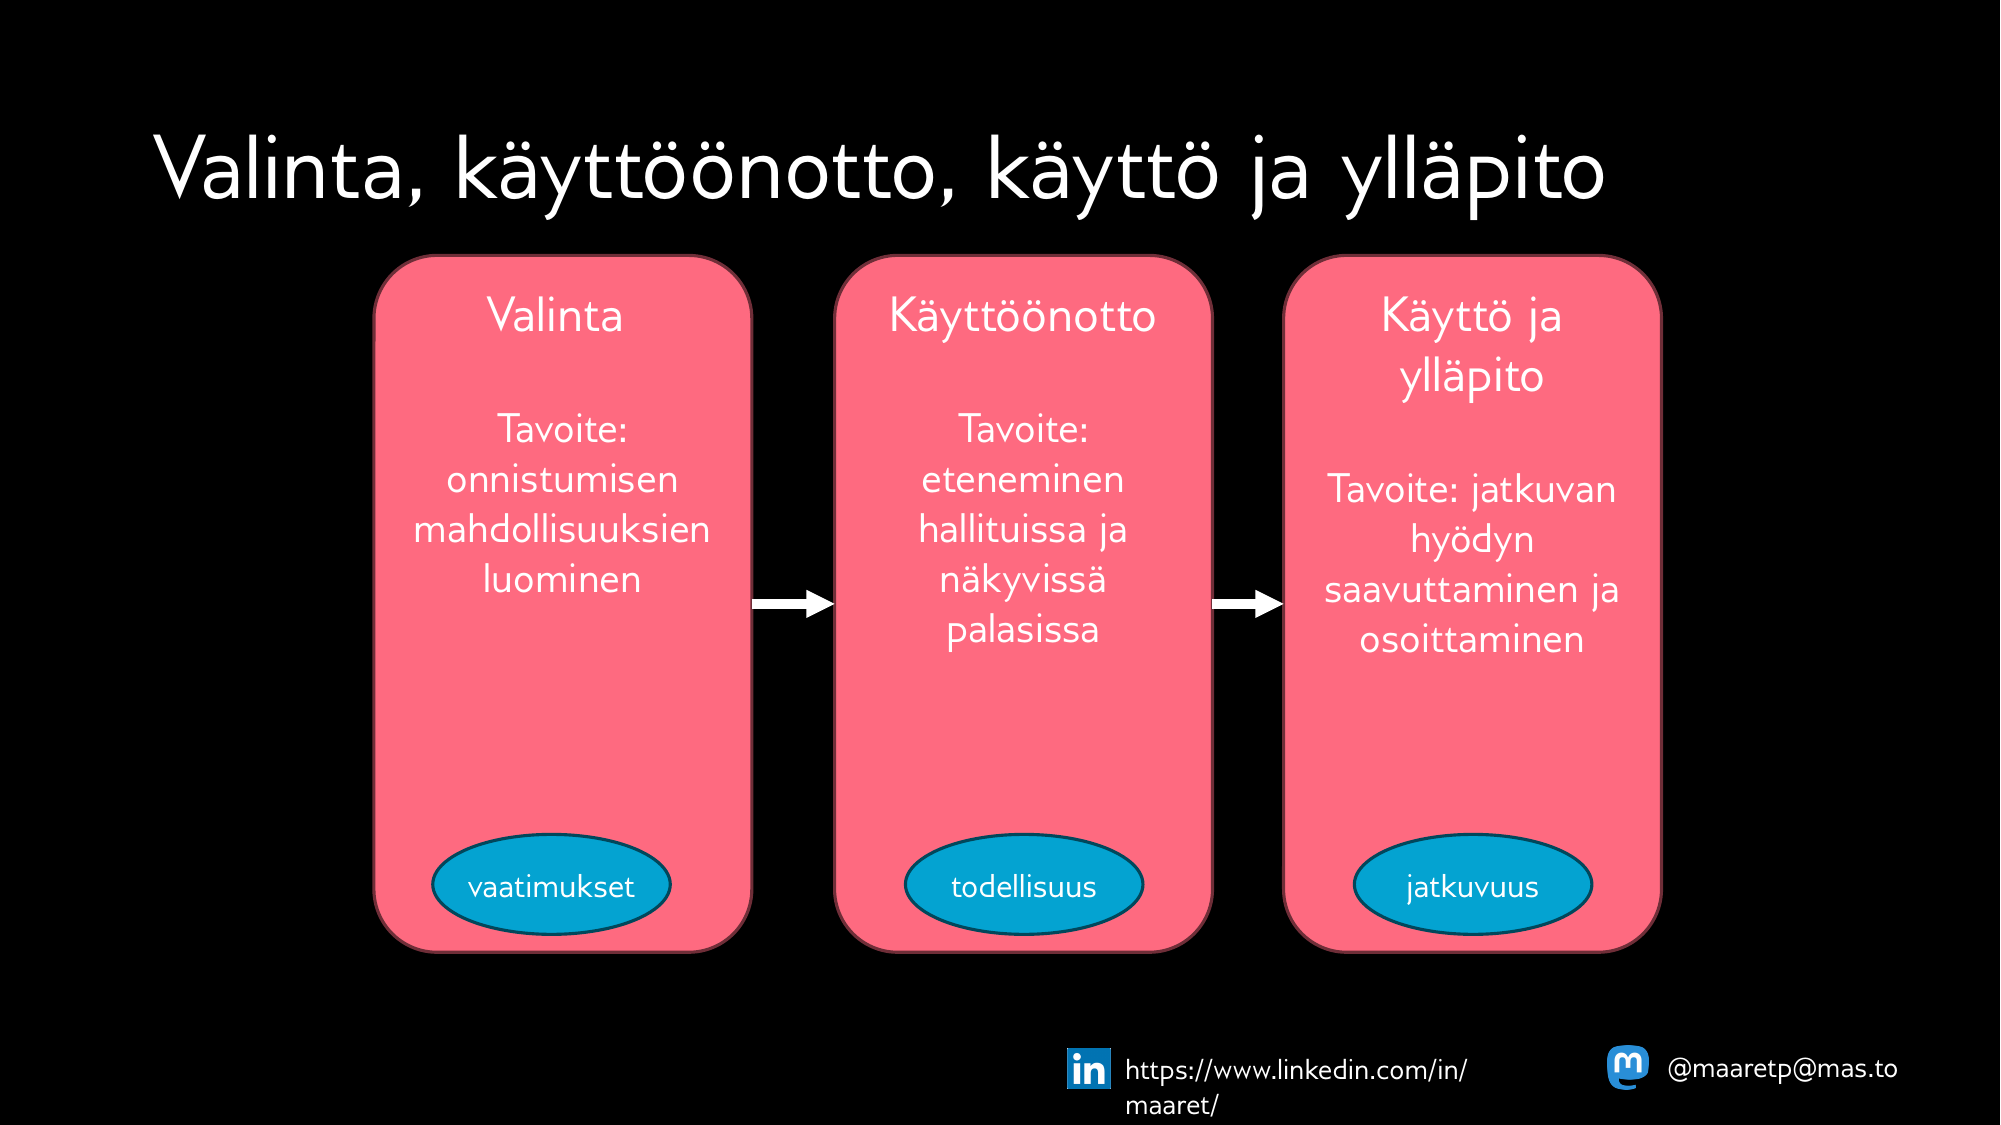

# Valinta, käyttöönotto, käyttö ja ylläpito
Valinta

Tavoite: onnistumisen mahdollisuuksien luominen
Käyttöönotto

Tavoite: eteneminen hallituissa ja näkyvissä palasissa

Käyttö ja ylläpito

Tavoite: jatkuvan hyödyn saavuttaminen ja osoittaminen

vaatimukset
todellisuus
jatkuvuus